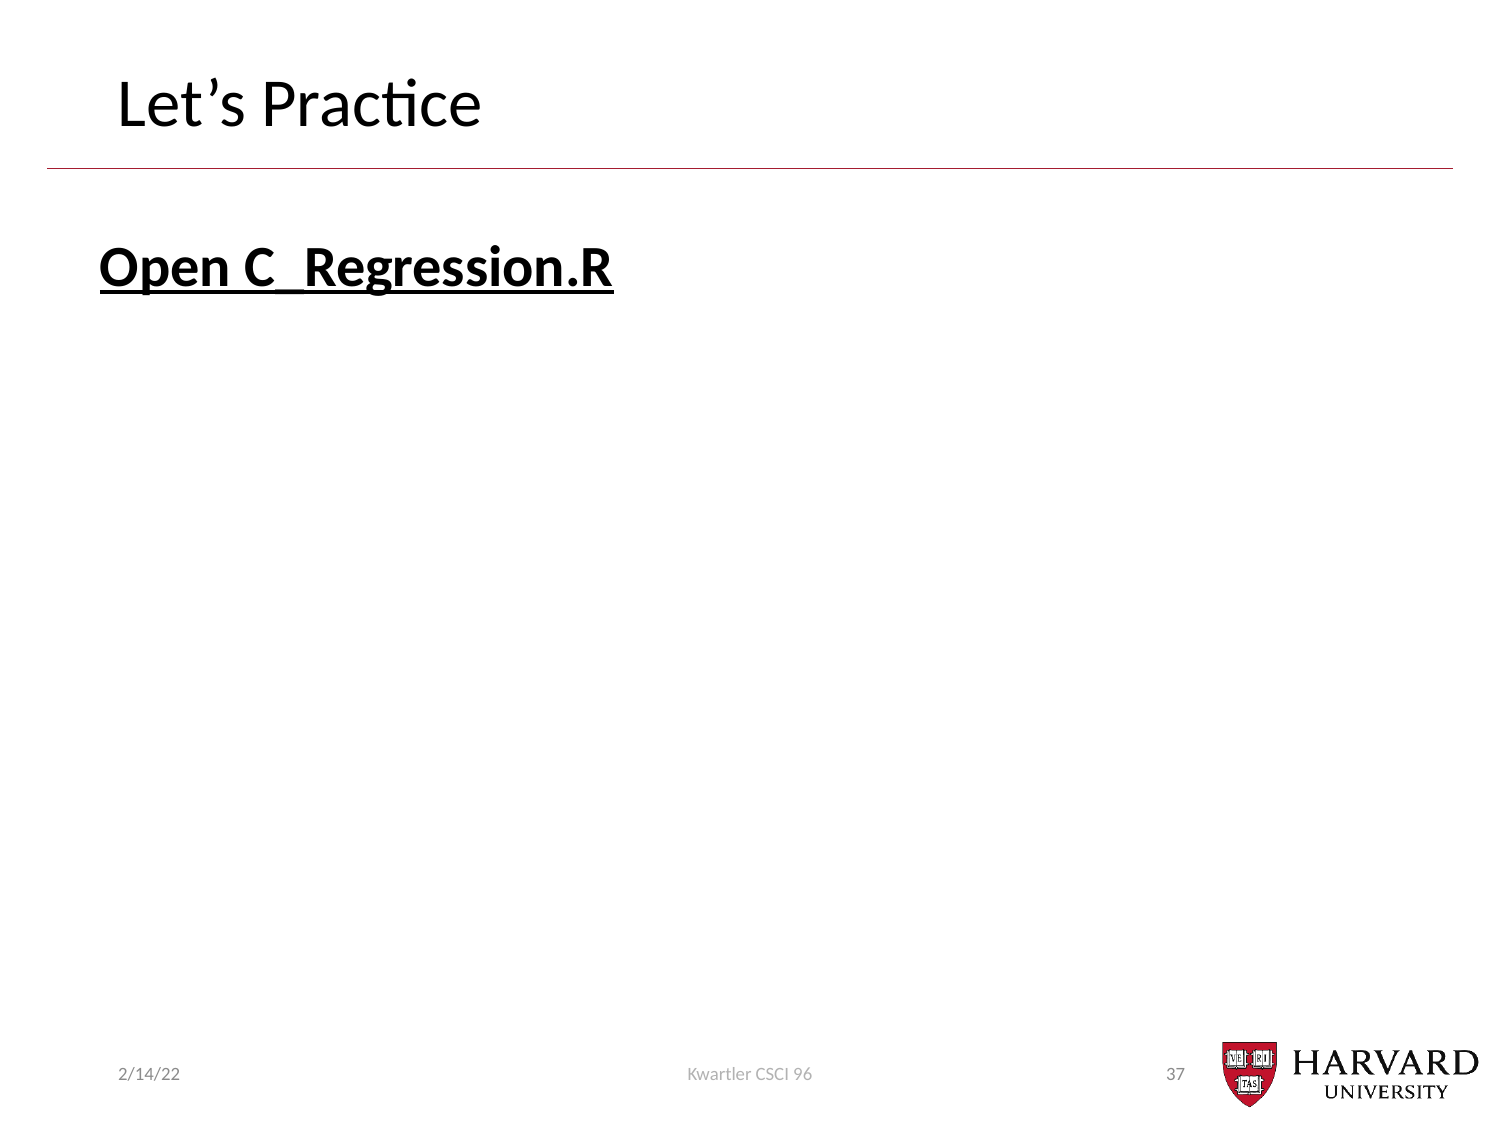

# Let’s Practice
Open C_Regression.R
2/14/22
Kwartler CSCI 96
37